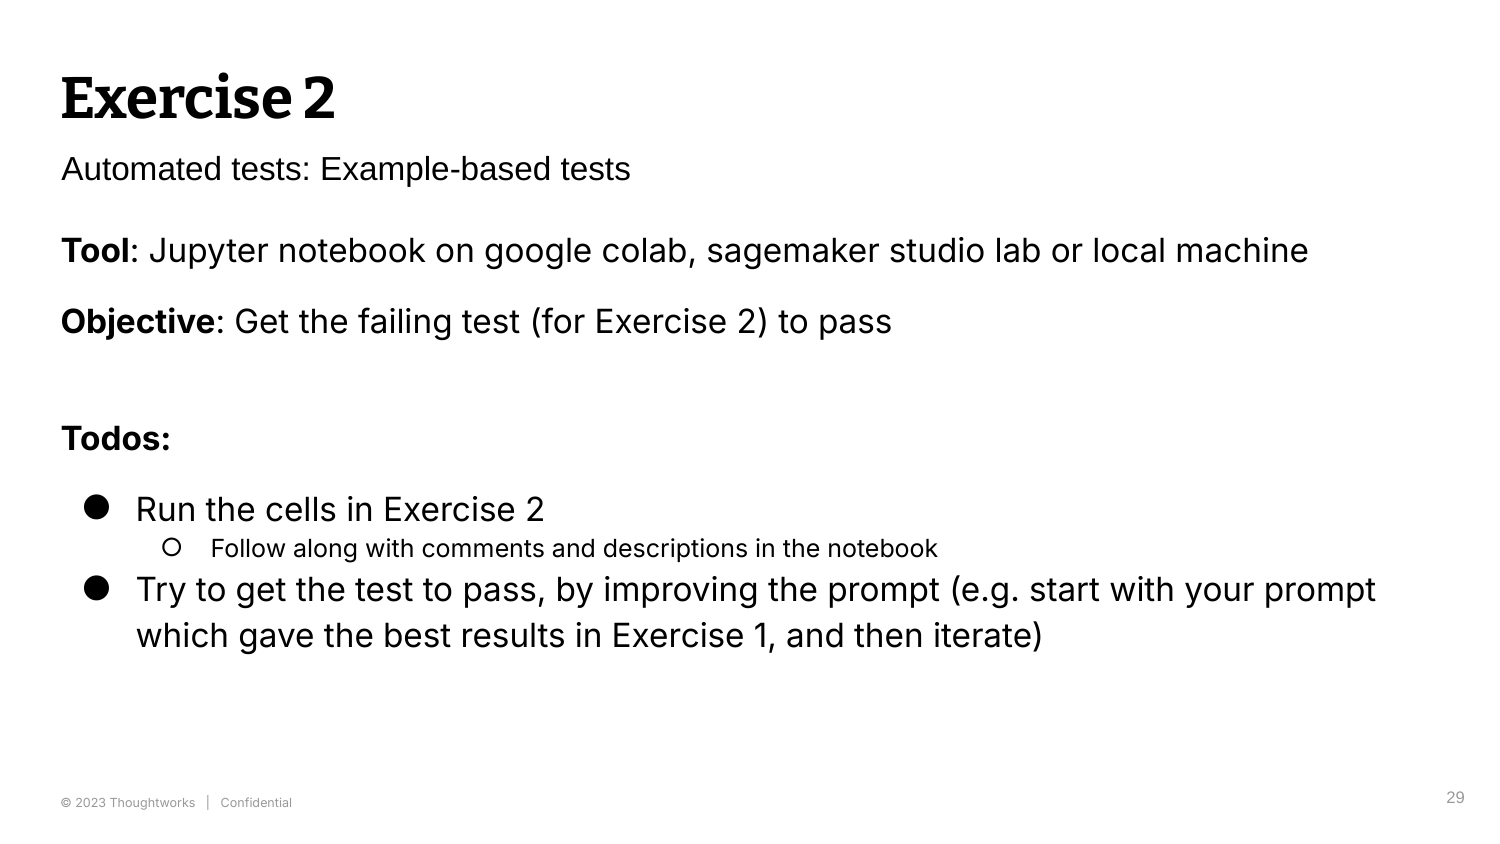

# Exercise 2
Automated tests: Example-based tests
Tool: Jupyter notebook on google colab, sagemaker studio lab or local machine
Objective: Get the failing test (for Exercise 2) to pass
Todos:
Run the cells in Exercise 2
Follow along with comments and descriptions in the notebook
Try to get the test to pass, by improving the prompt (e.g. start with your prompt which gave the best results in Exercise 1, and then iterate)

29